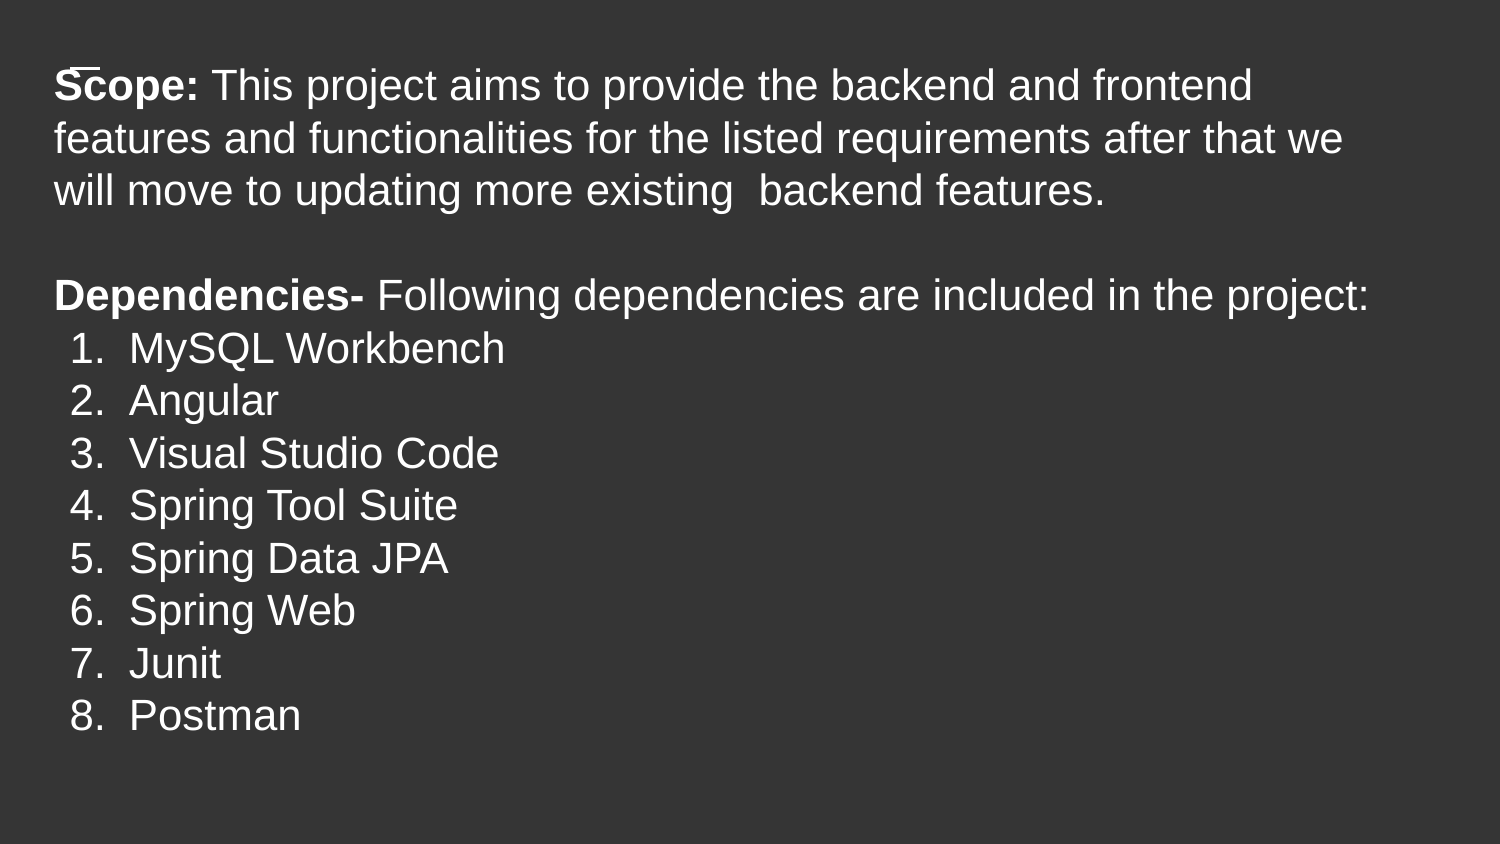

# Scope: This project aims to provide the backend and frontend features and functionalities for the listed requirements after that we will move to updating more existing  backend features.

Dependencies- Following dependencies are included in the project:
MySQL Workbench
Angular
Visual Studio Code
Spring Tool Suite
Spring Data JPA
Spring Web
Junit
Postman